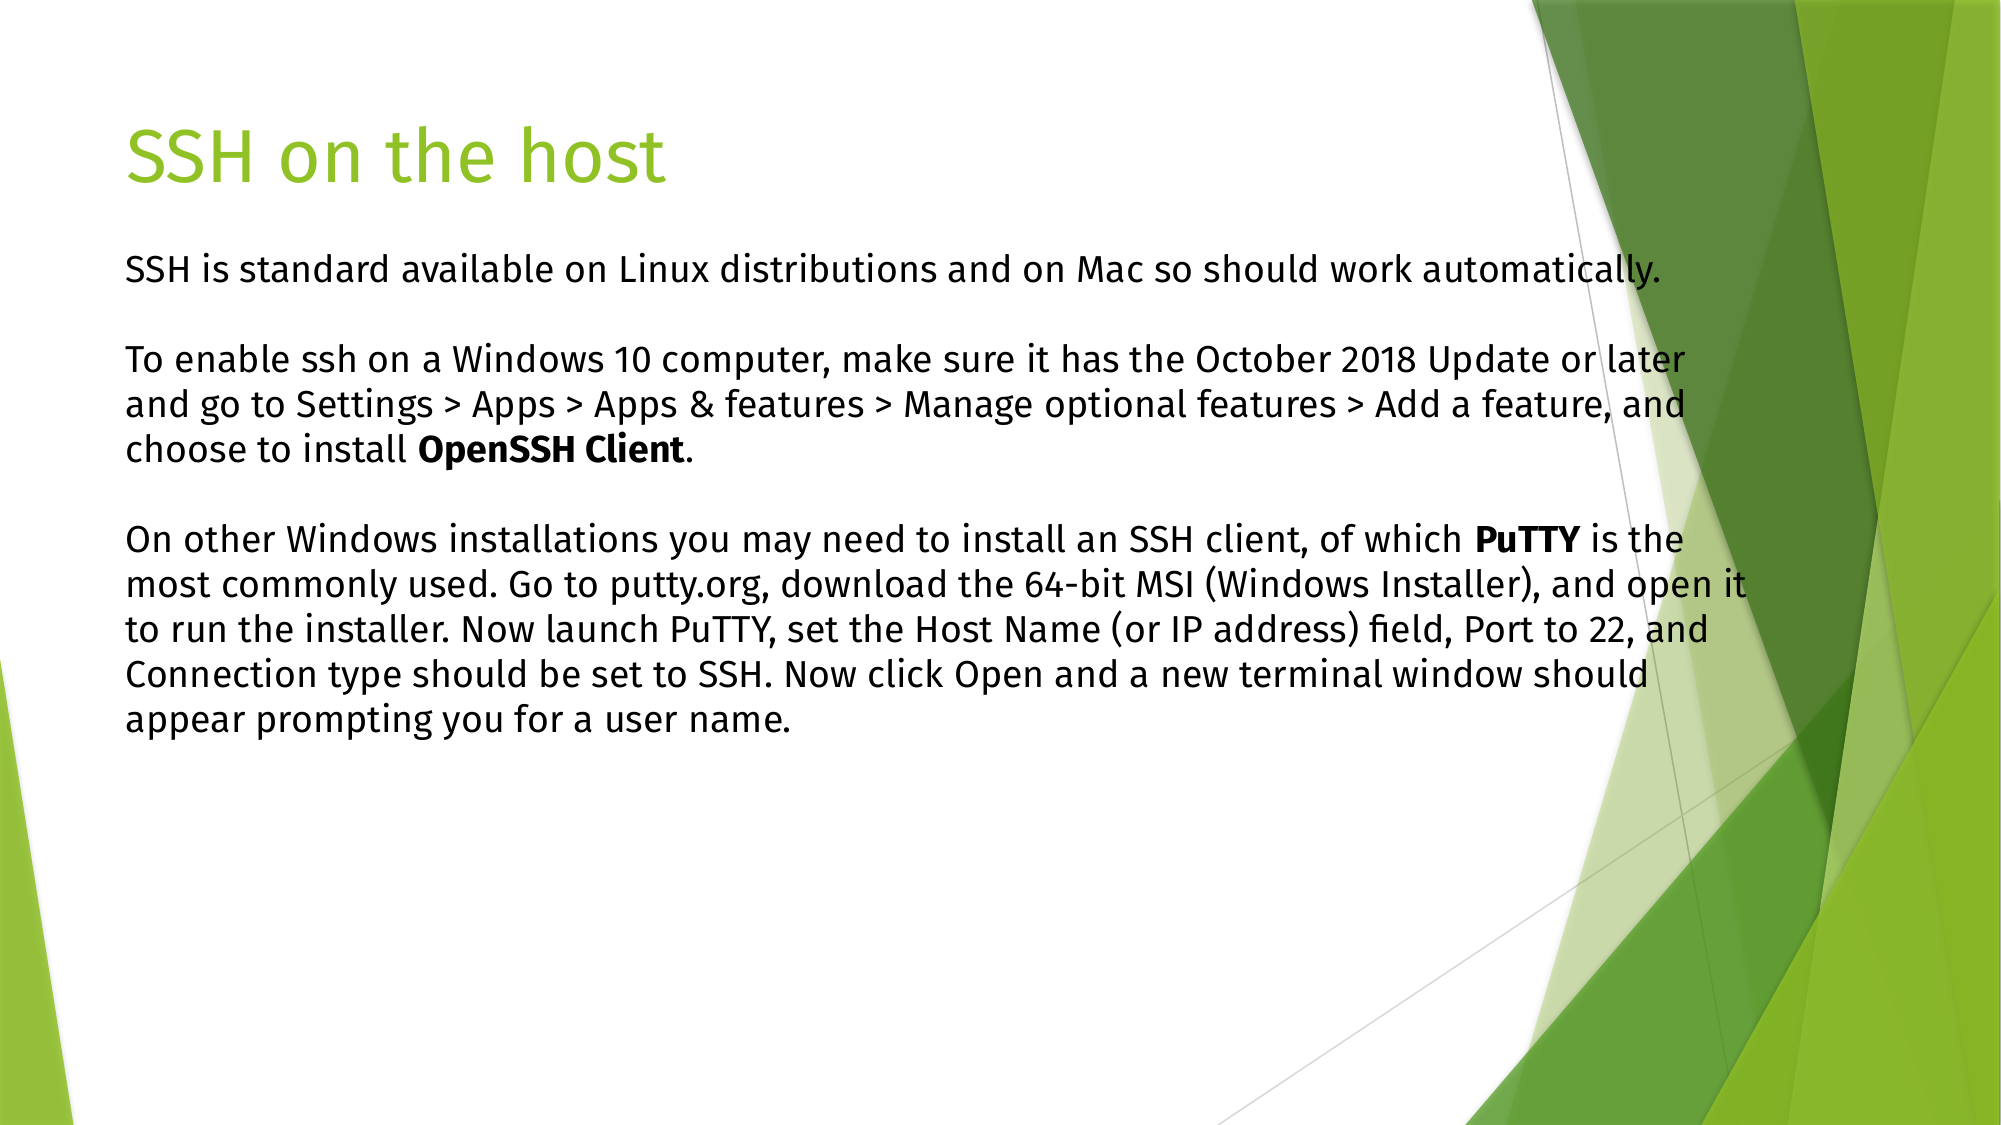

# SSH on the host
SSH is standard available on Linux distributions and on Mac so should work automatically.

To enable ssh on a Windows 10 computer, make sure it has the October 2018 Update or later and go to Settings > Apps > Apps & features > Manage optional features > Add a feature, and choose to install OpenSSH Client.

On other Windows installations you may need to install an SSH client, of which PuTTY is the most commonly used. Go to putty.org, download the 64-bit MSI (Windows Installer), and open it to run the installer. Now launch PuTTY, set the Host Name (or IP address) field, Port to 22, and Connection type should be set to SSH. Now click Open and a new terminal window should appear prompting you for a user name.